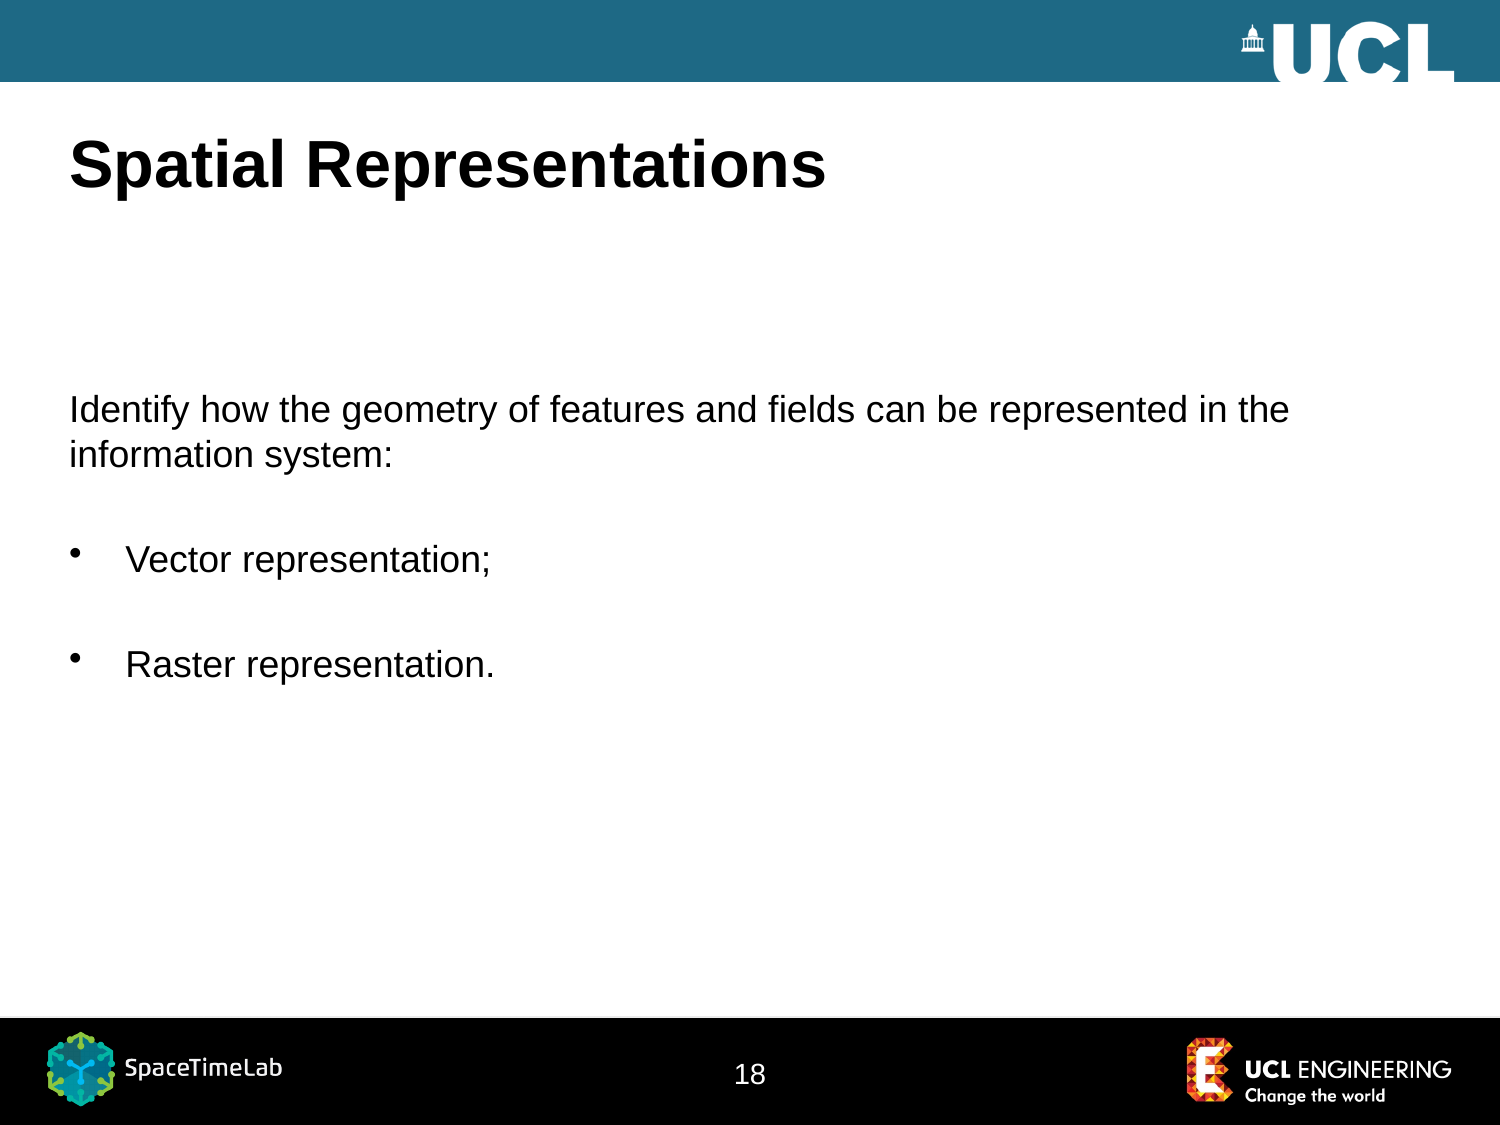

# Spatial Representations

Identify how the geometry of features and fields can be represented in the information system:

Vector representation;

Raster representation.
19